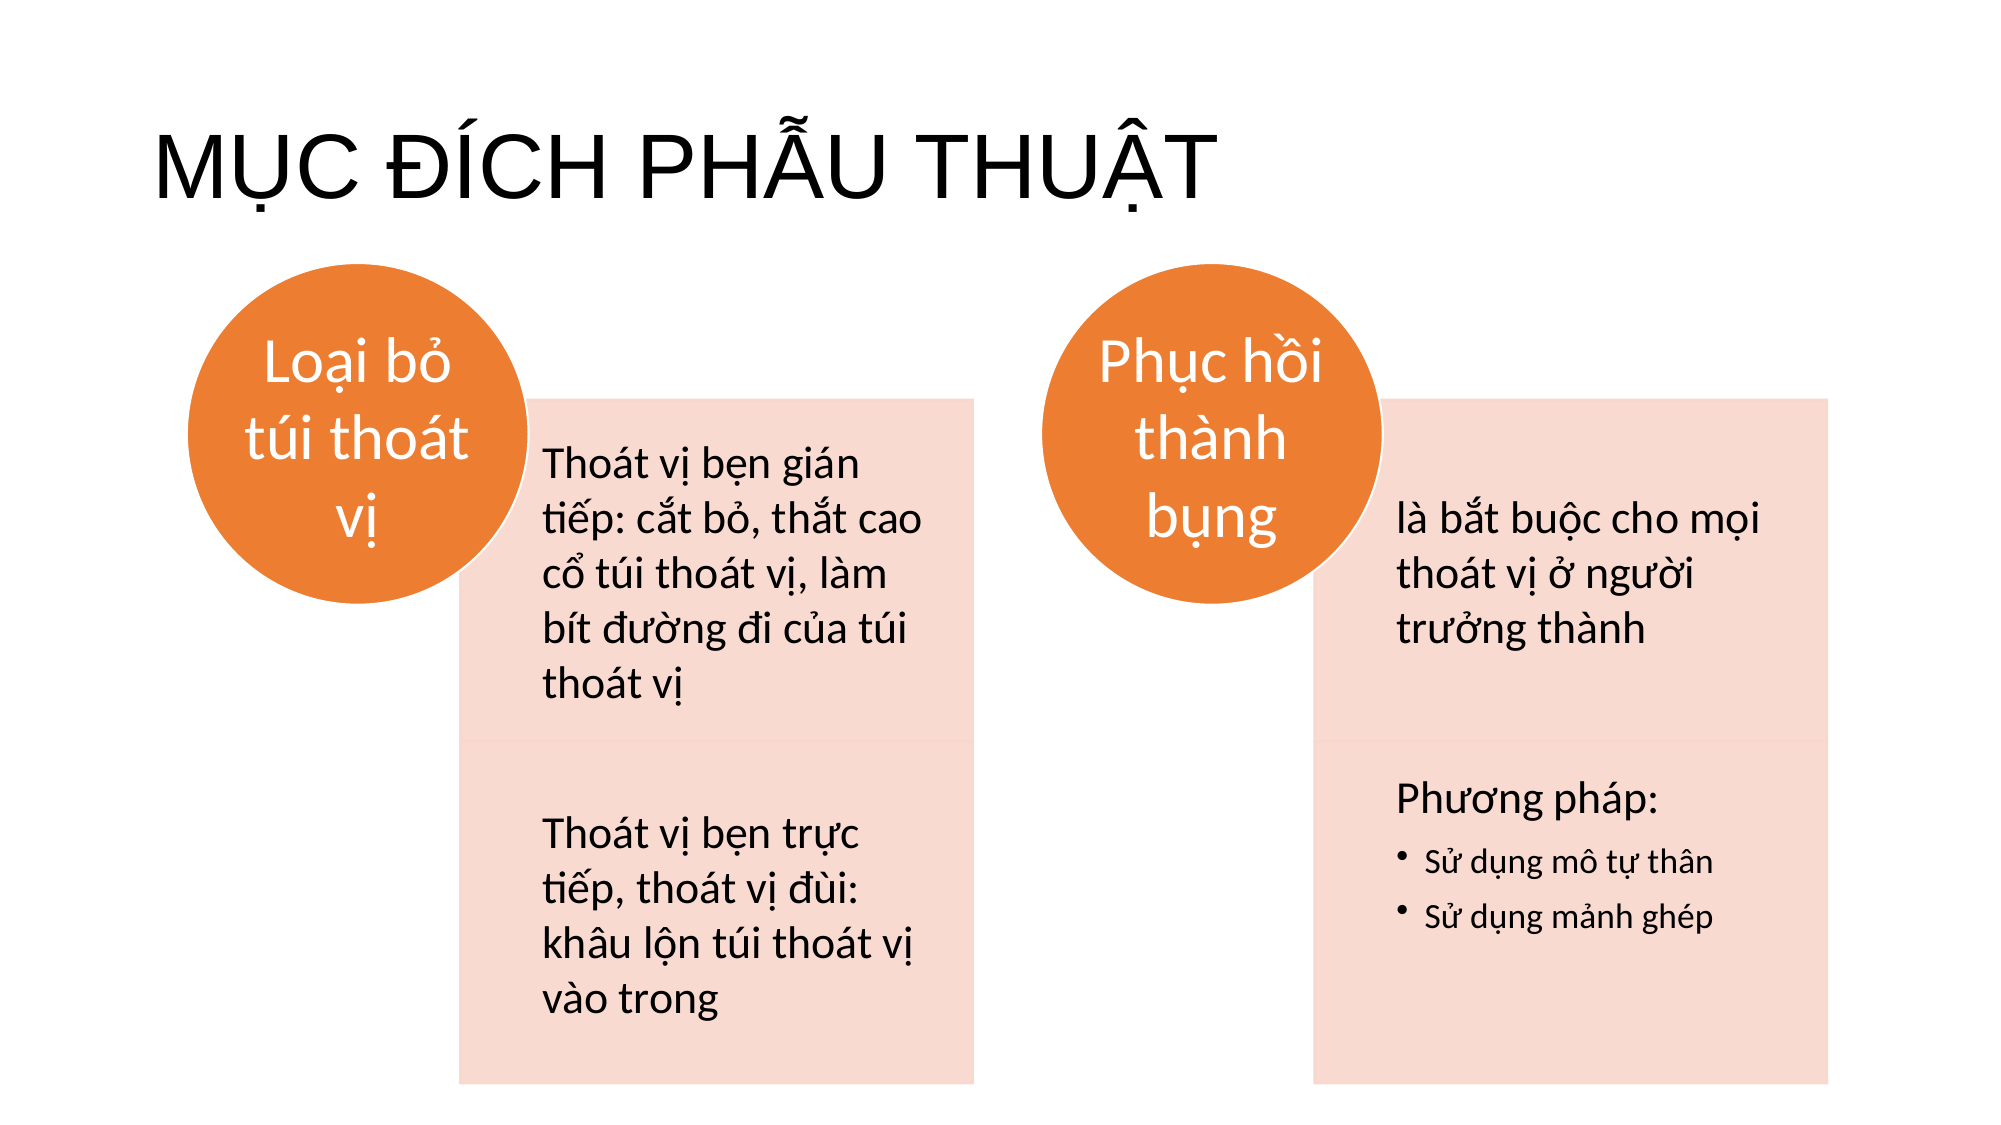

# MỤC ĐÍCH PHẪU THUẬT
Thoát vị bẹn gián tiếp: cắt bỏ, thắt cao cổ túi thoát vị, làm bít đường đi của túi thoát vị
Thoát vị bẹn trực tiếp, thoát vị đùi: khâu lộn túi thoát vị vào trong
Loại bỏ túi thoát vị
là bắt buộc cho mọi thoát vị ở người trưởng thành
Phương pháp:
Sử dụng mô tự thân
Sử dụng mảnh ghép
Phục hồi thành bụng